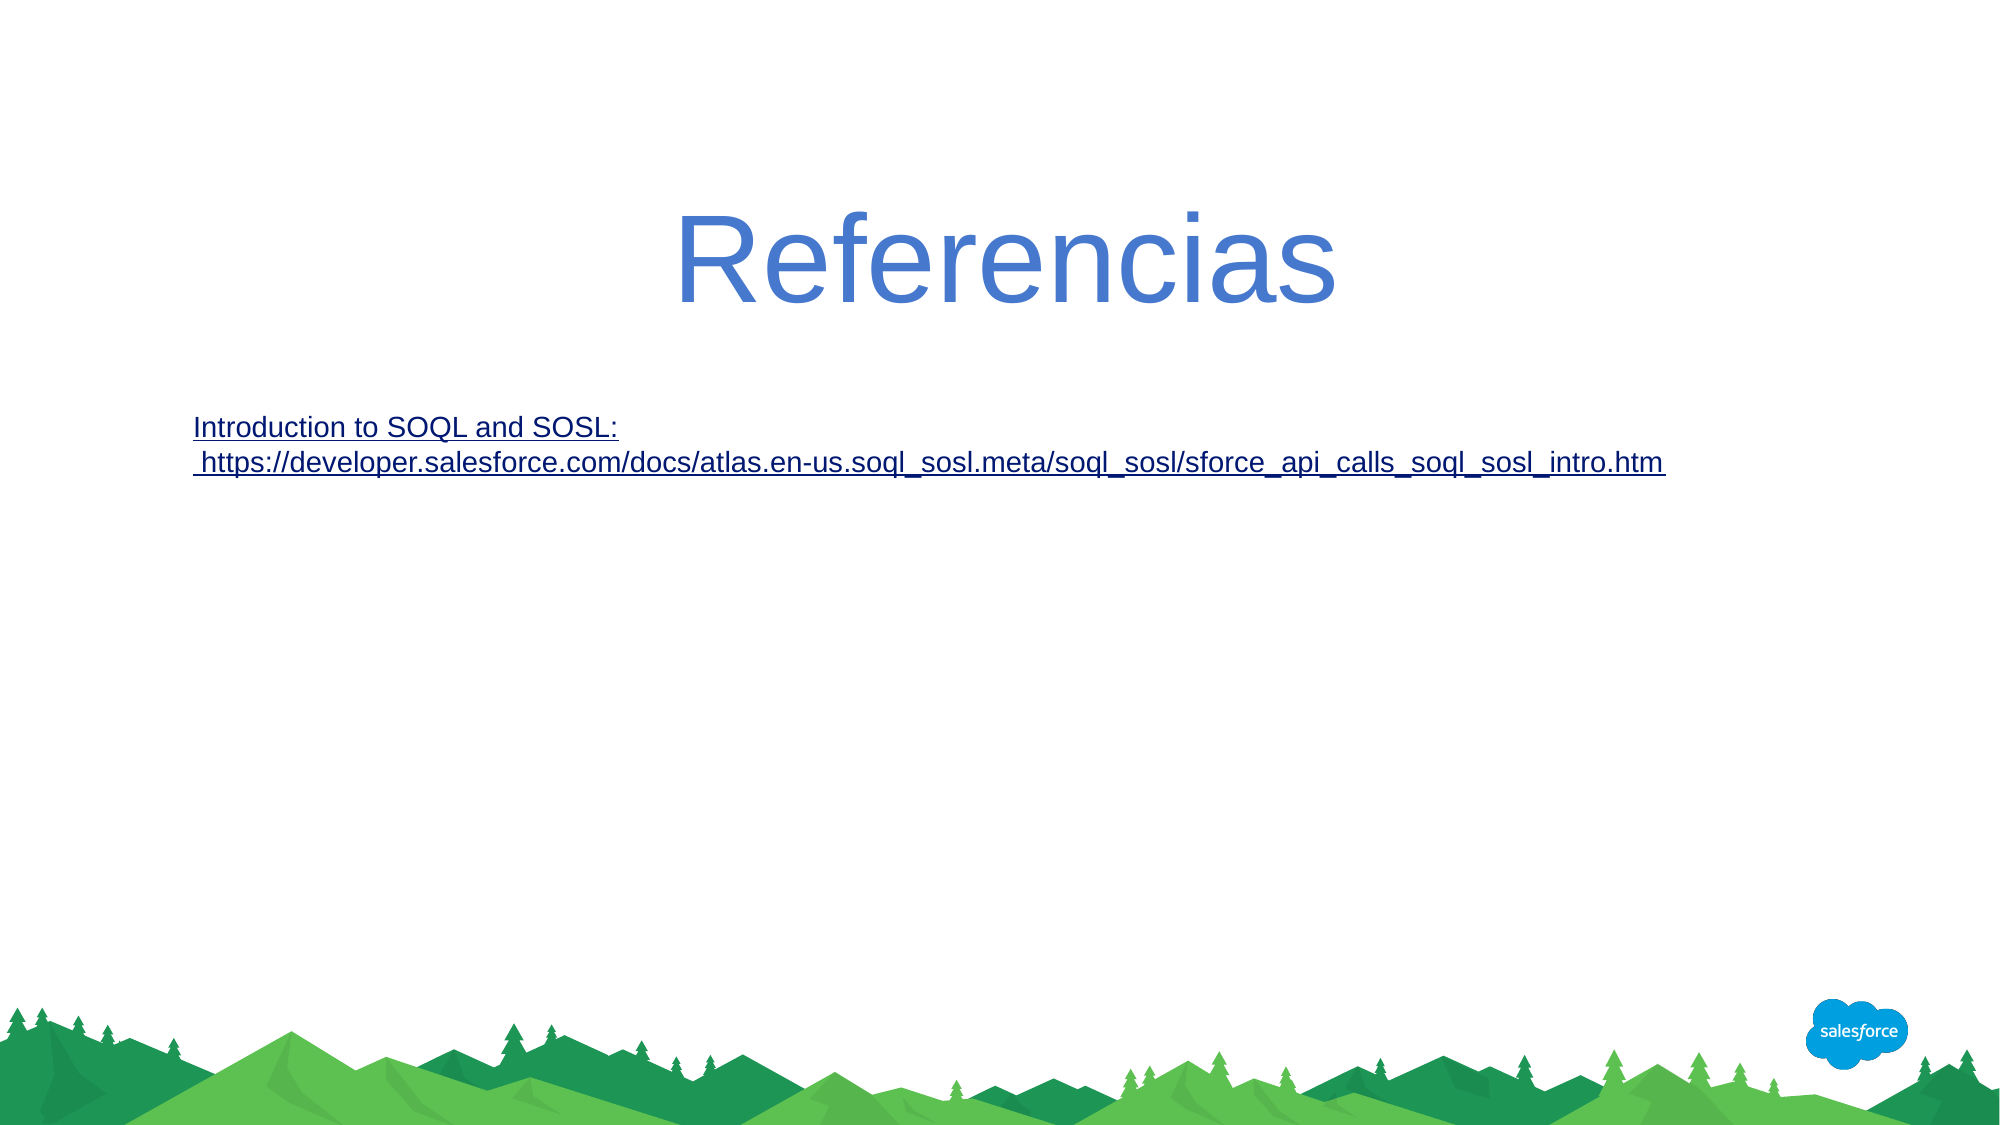

#
Referencias
Introduction to SOQL and SOSL:
 https://developer.salesforce.com/docs/atlas.en-us.soql_sosl.meta/soql_sosl/sforce_api_calls_soql_sosl_intro.htm